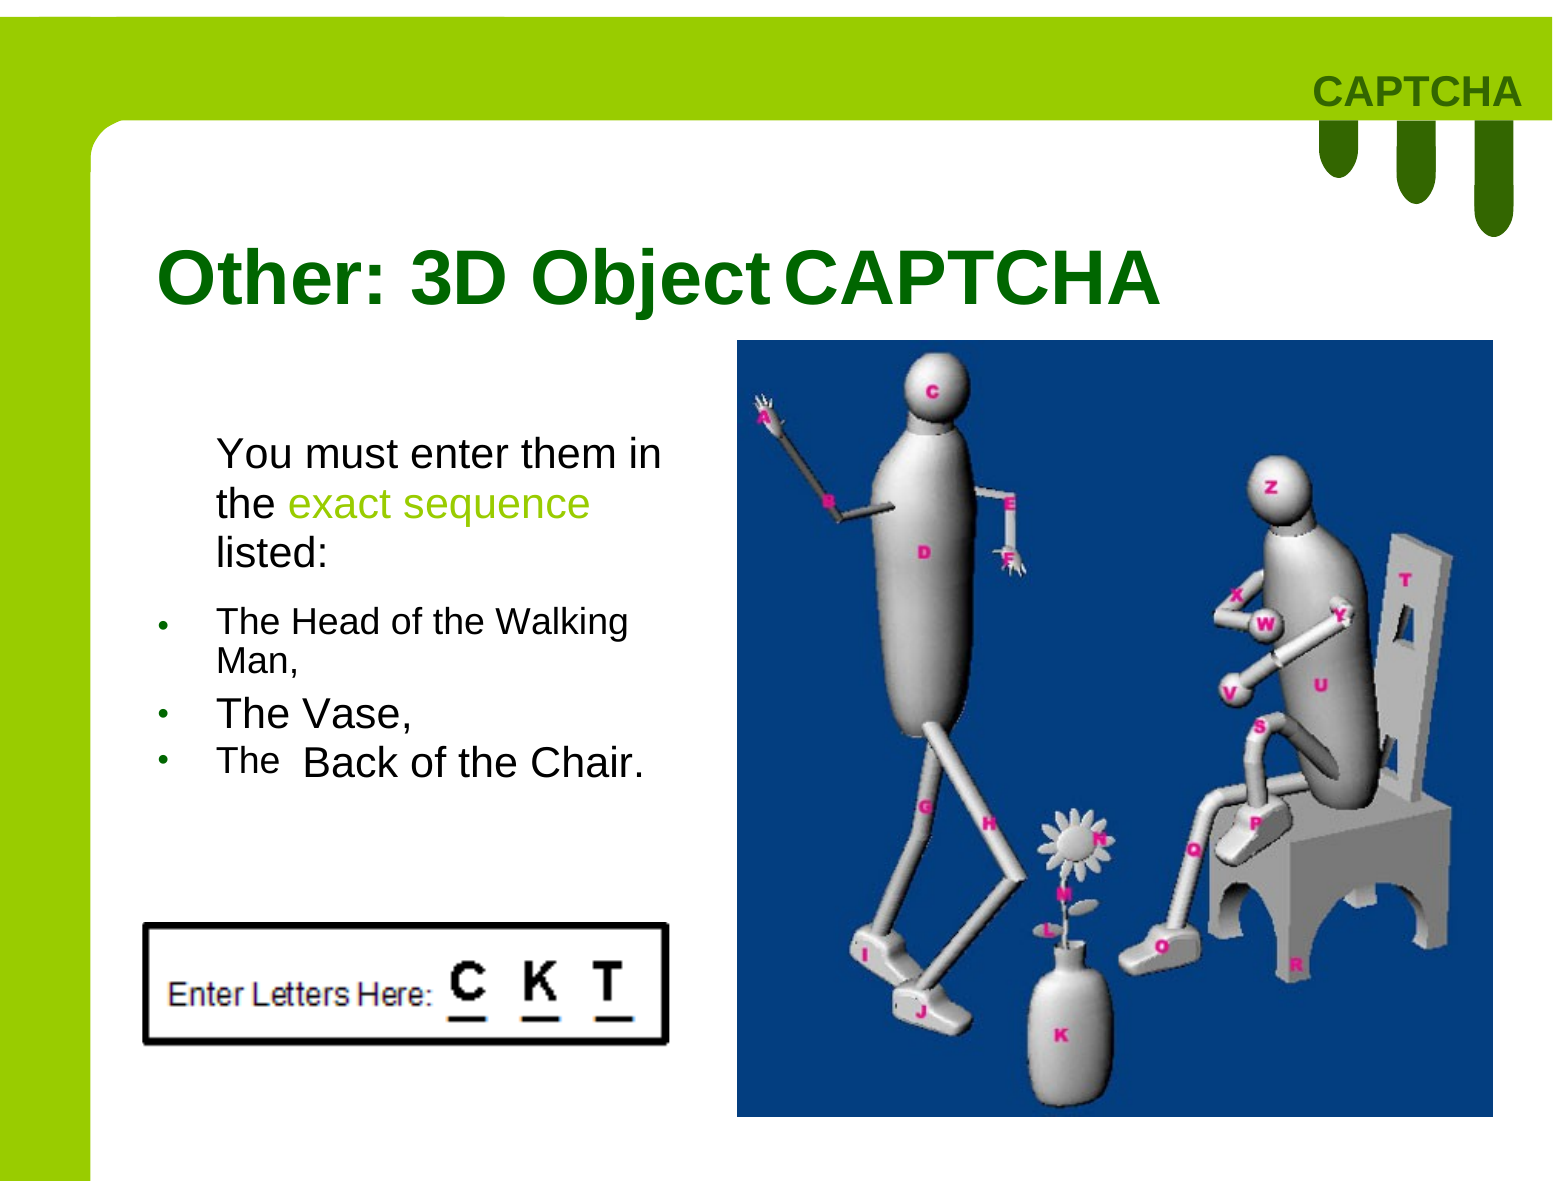

CAPTCHA

Other: 3D Object
CAPTCHA

You must enter them in
the exact sequence
listed:
The Head of the Walking
Man,
•
The
The
Vase,
•
•
Back
of
the
Chair.

22